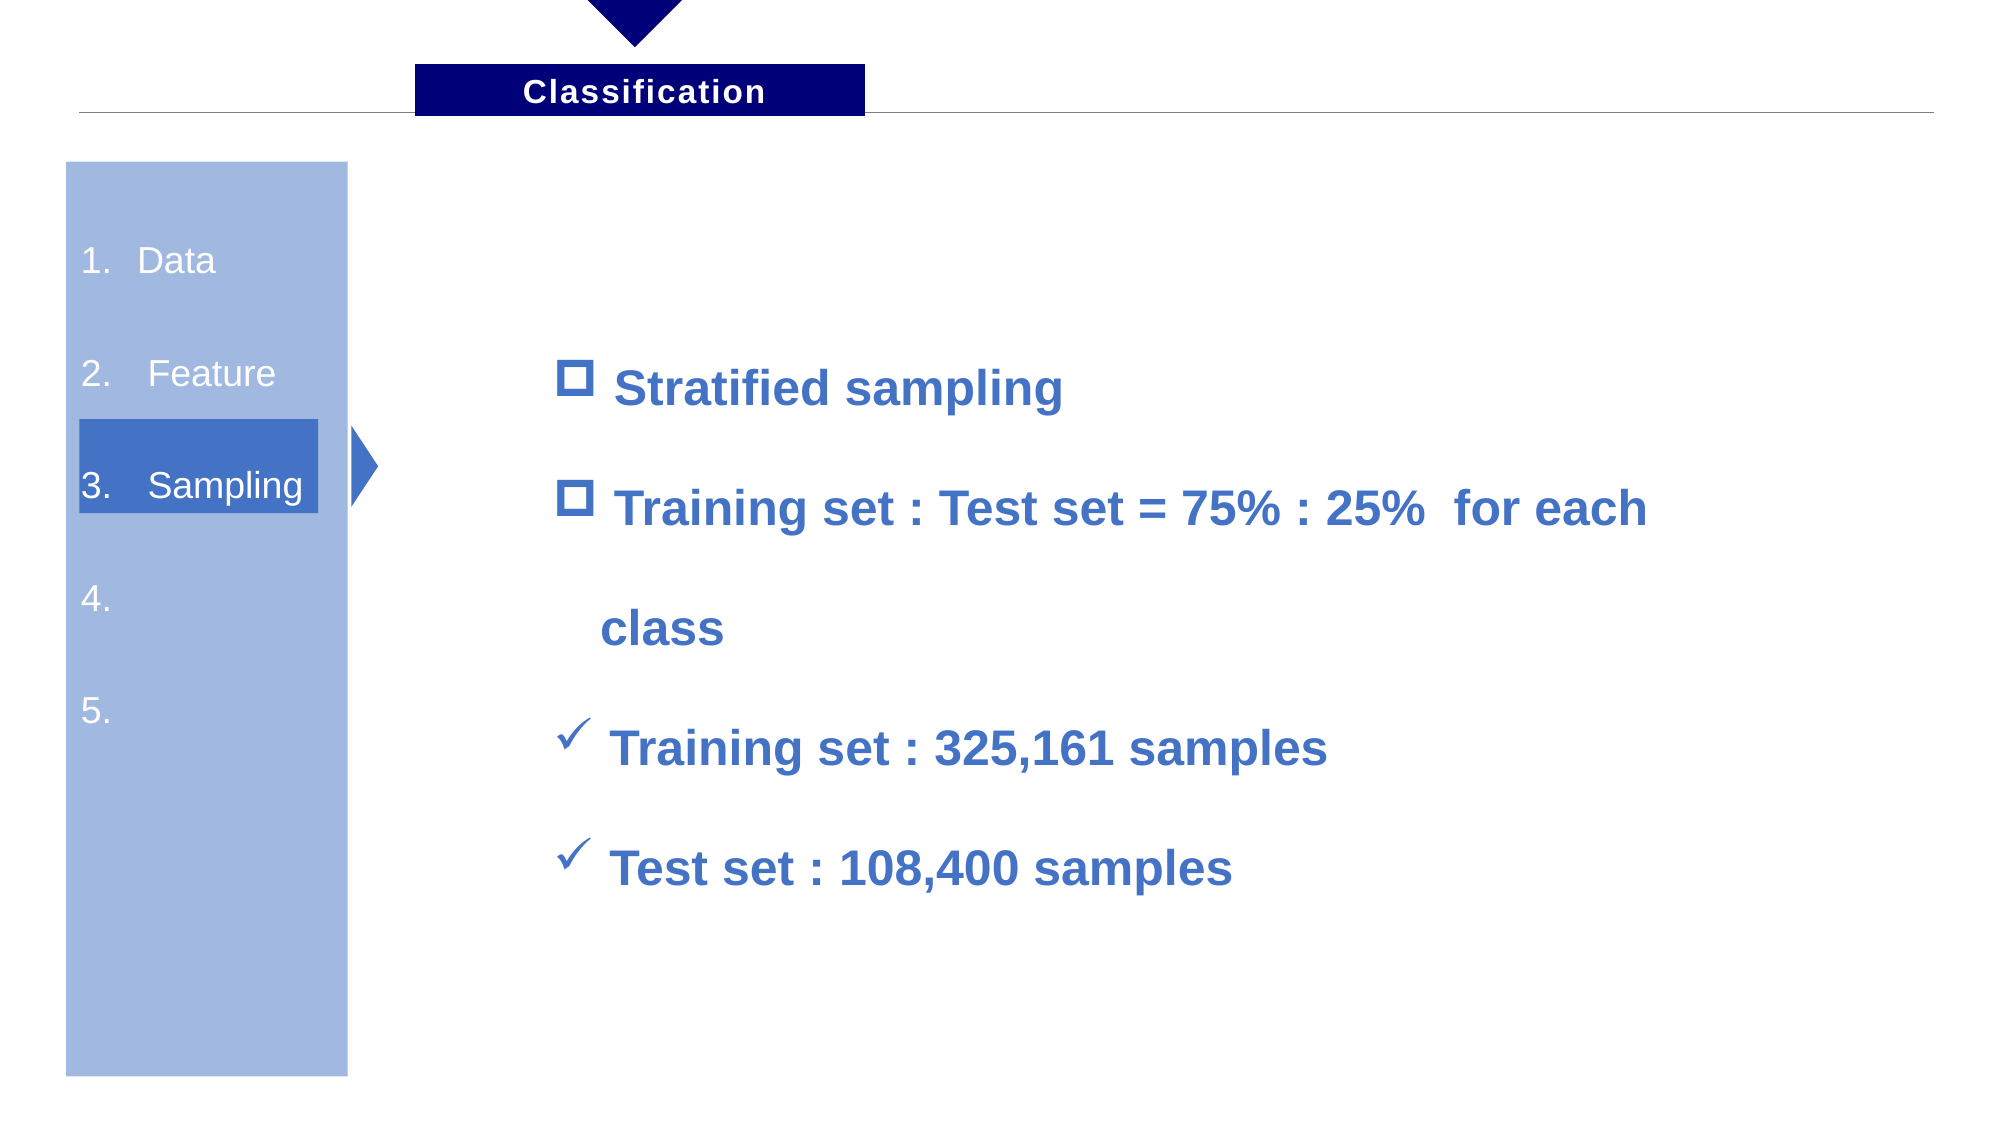

Classification

Data
 Feature
 Sampling

 Stratified sampling
 Training set : Test set = 75% : 25%  for each class
Training set : 325,161 samples
Test set : 108,400 samples